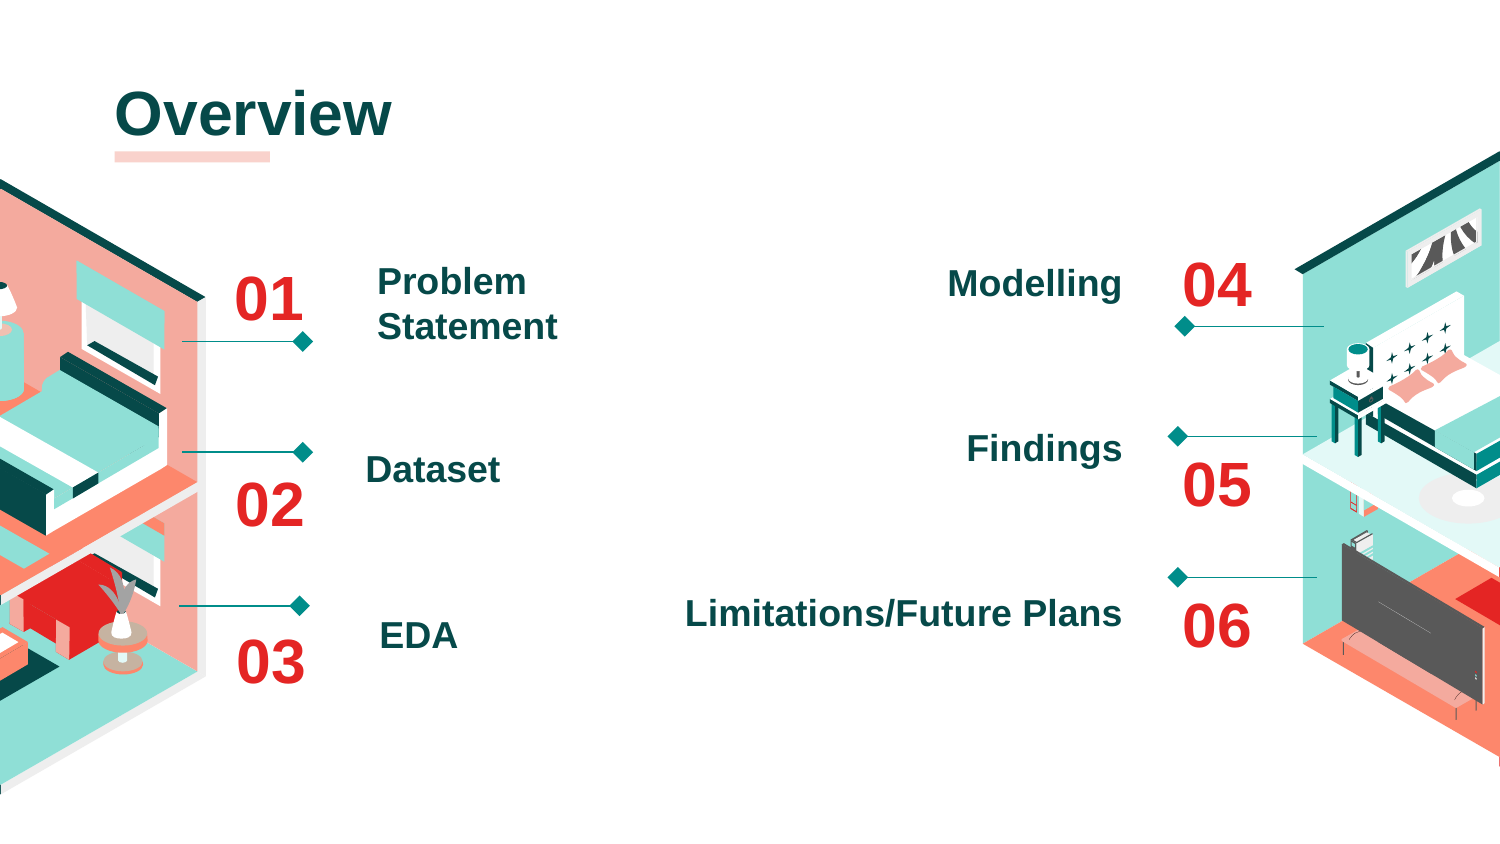

Overview

Modelling
04
01
# Problem Statement
Findings
Dataset
05
02
Limitations/Future Plans
06
EDA
03